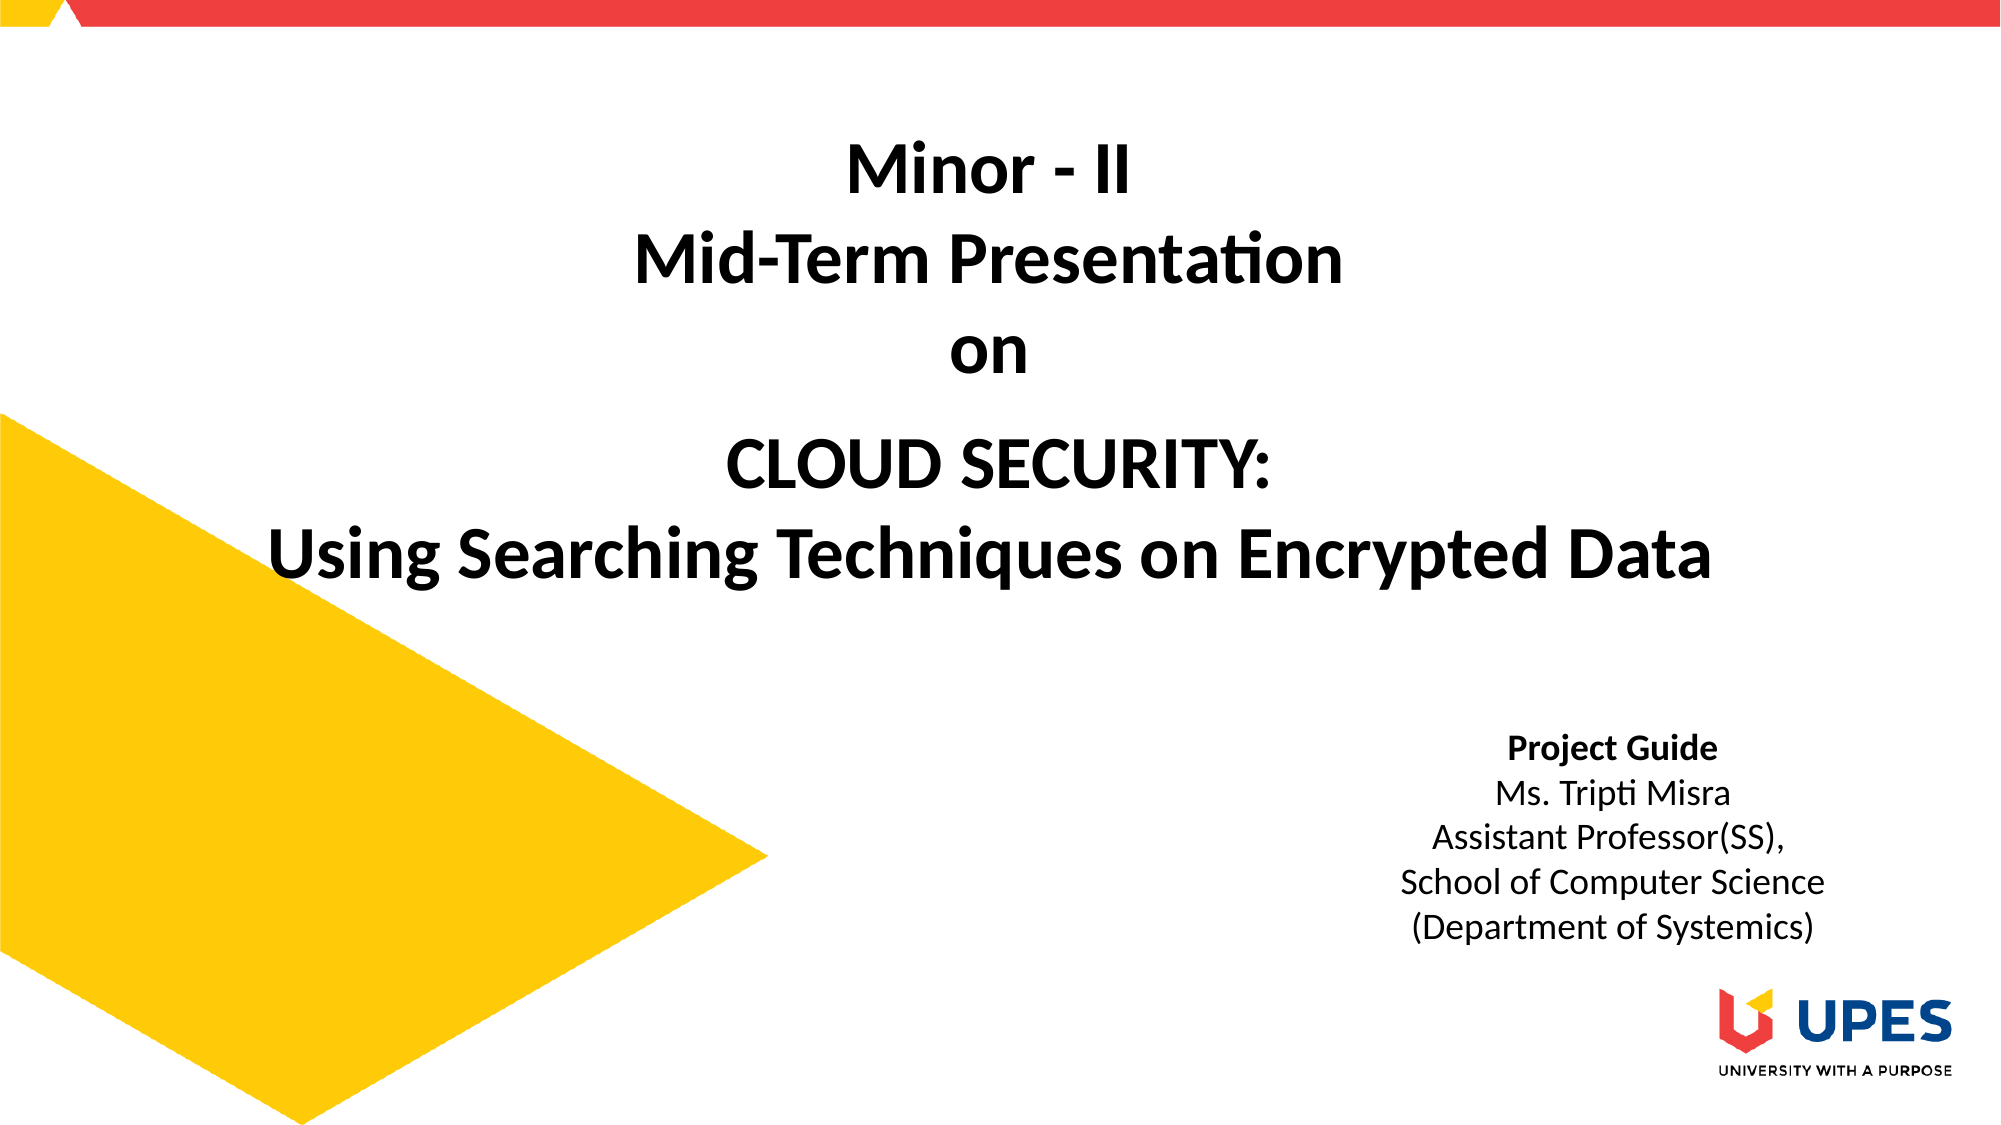

Minor - II
Mid-Term Presentation
on
# CLOUD SECURITY: Using Searching Techniques on Encrypted Data
Project Guide
Ms. Tripti Misra
Assistant Professor(SS),
School of Computer Science (Department of Systemics)